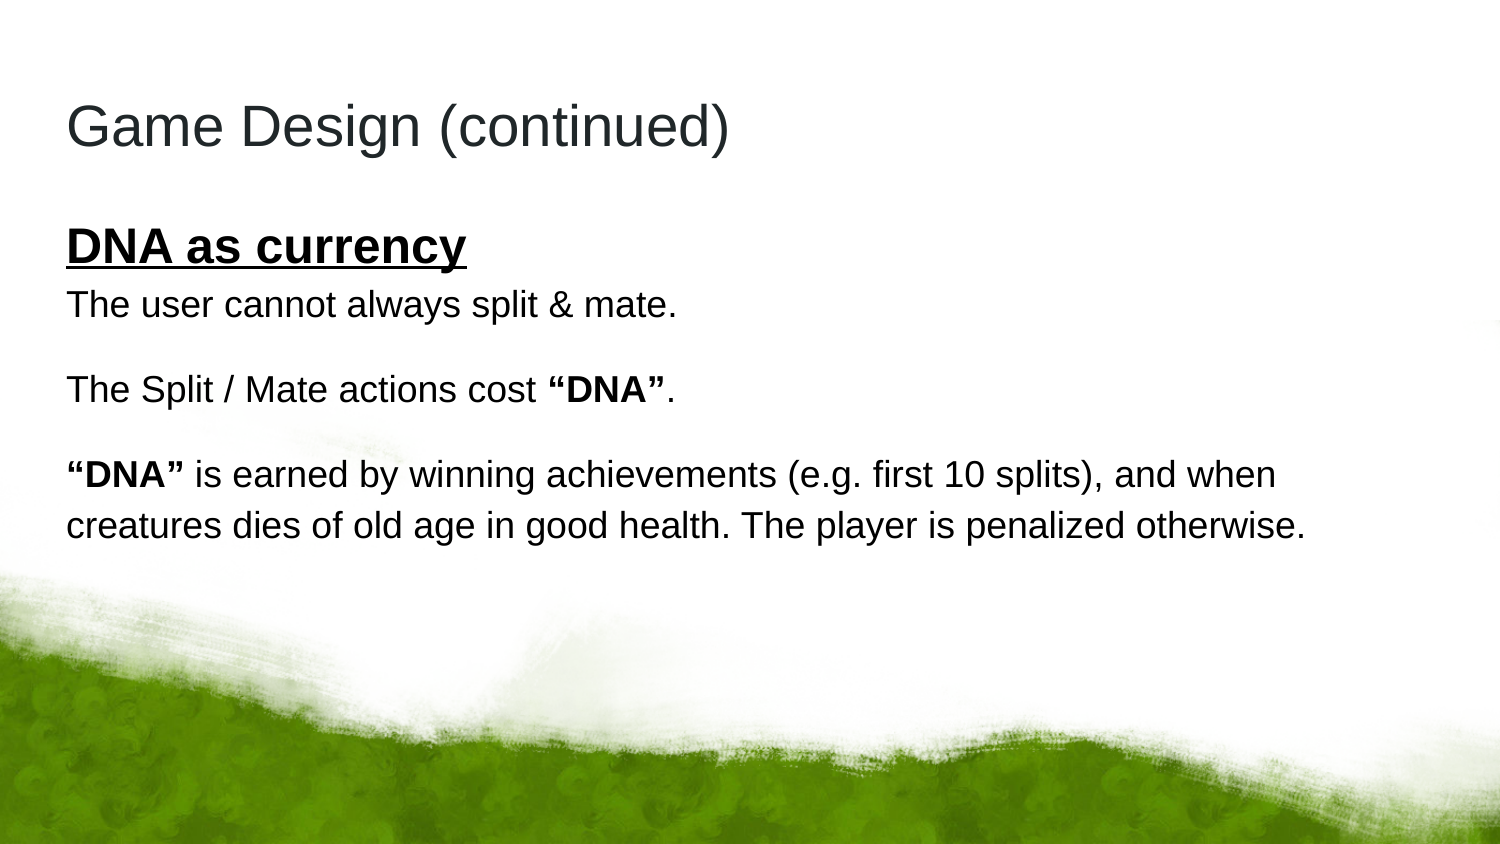

Game Design (continued)

DNA as currency
The user cannot always split & mate.
The Split / Mate actions cost “DNA”.
“DNA” is earned by winning achievements (e.g. first 10 splits), and when creatures dies of old age in good health. The player is penalized otherwise.